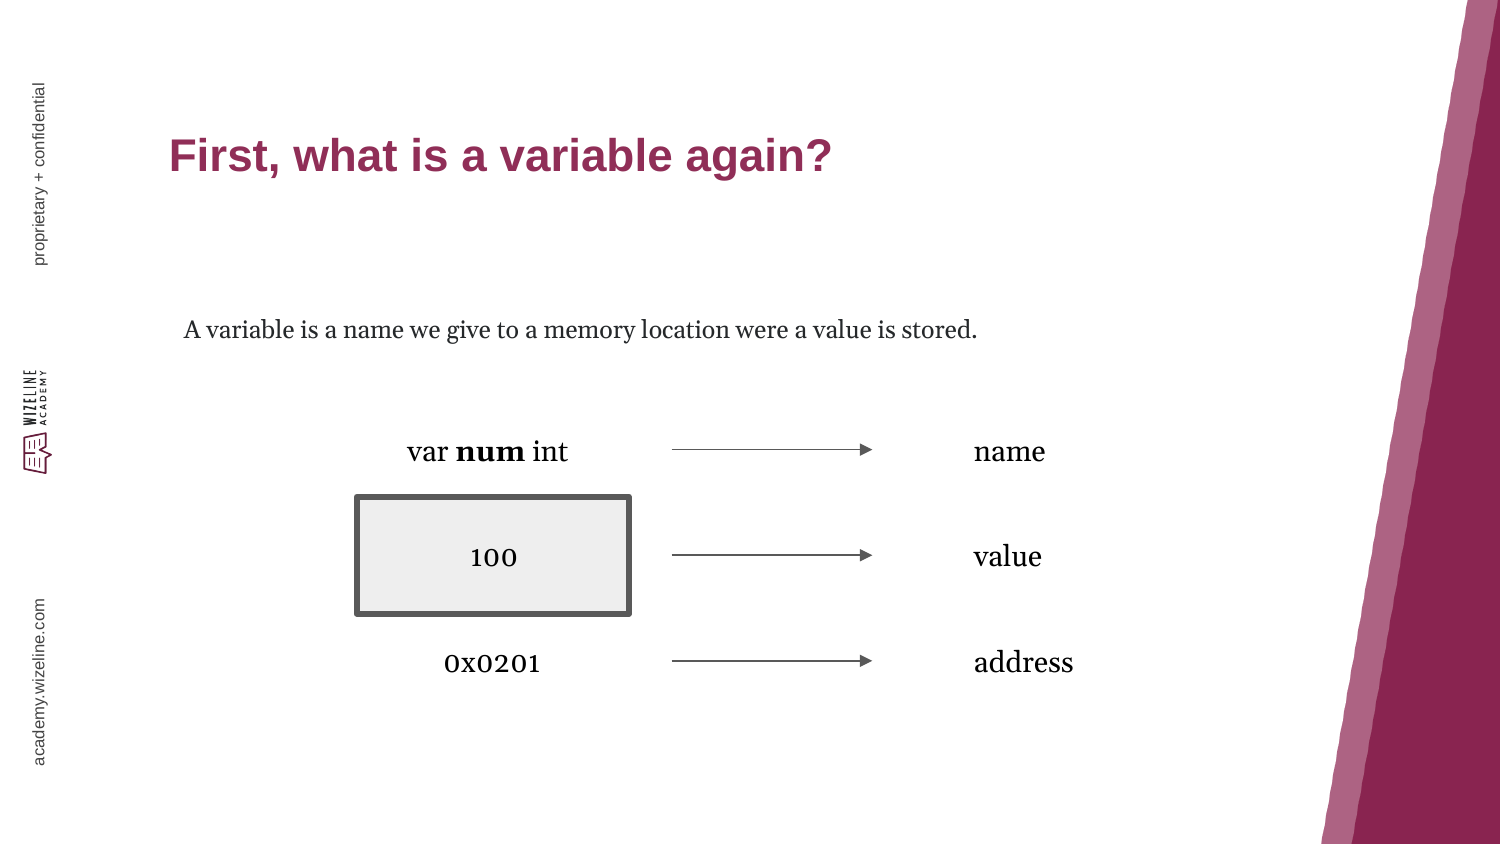

# First, what is a variable again?
A variable is a name we give to a memory location were a value is stored.

name
var num int

100
value
0x0201
address